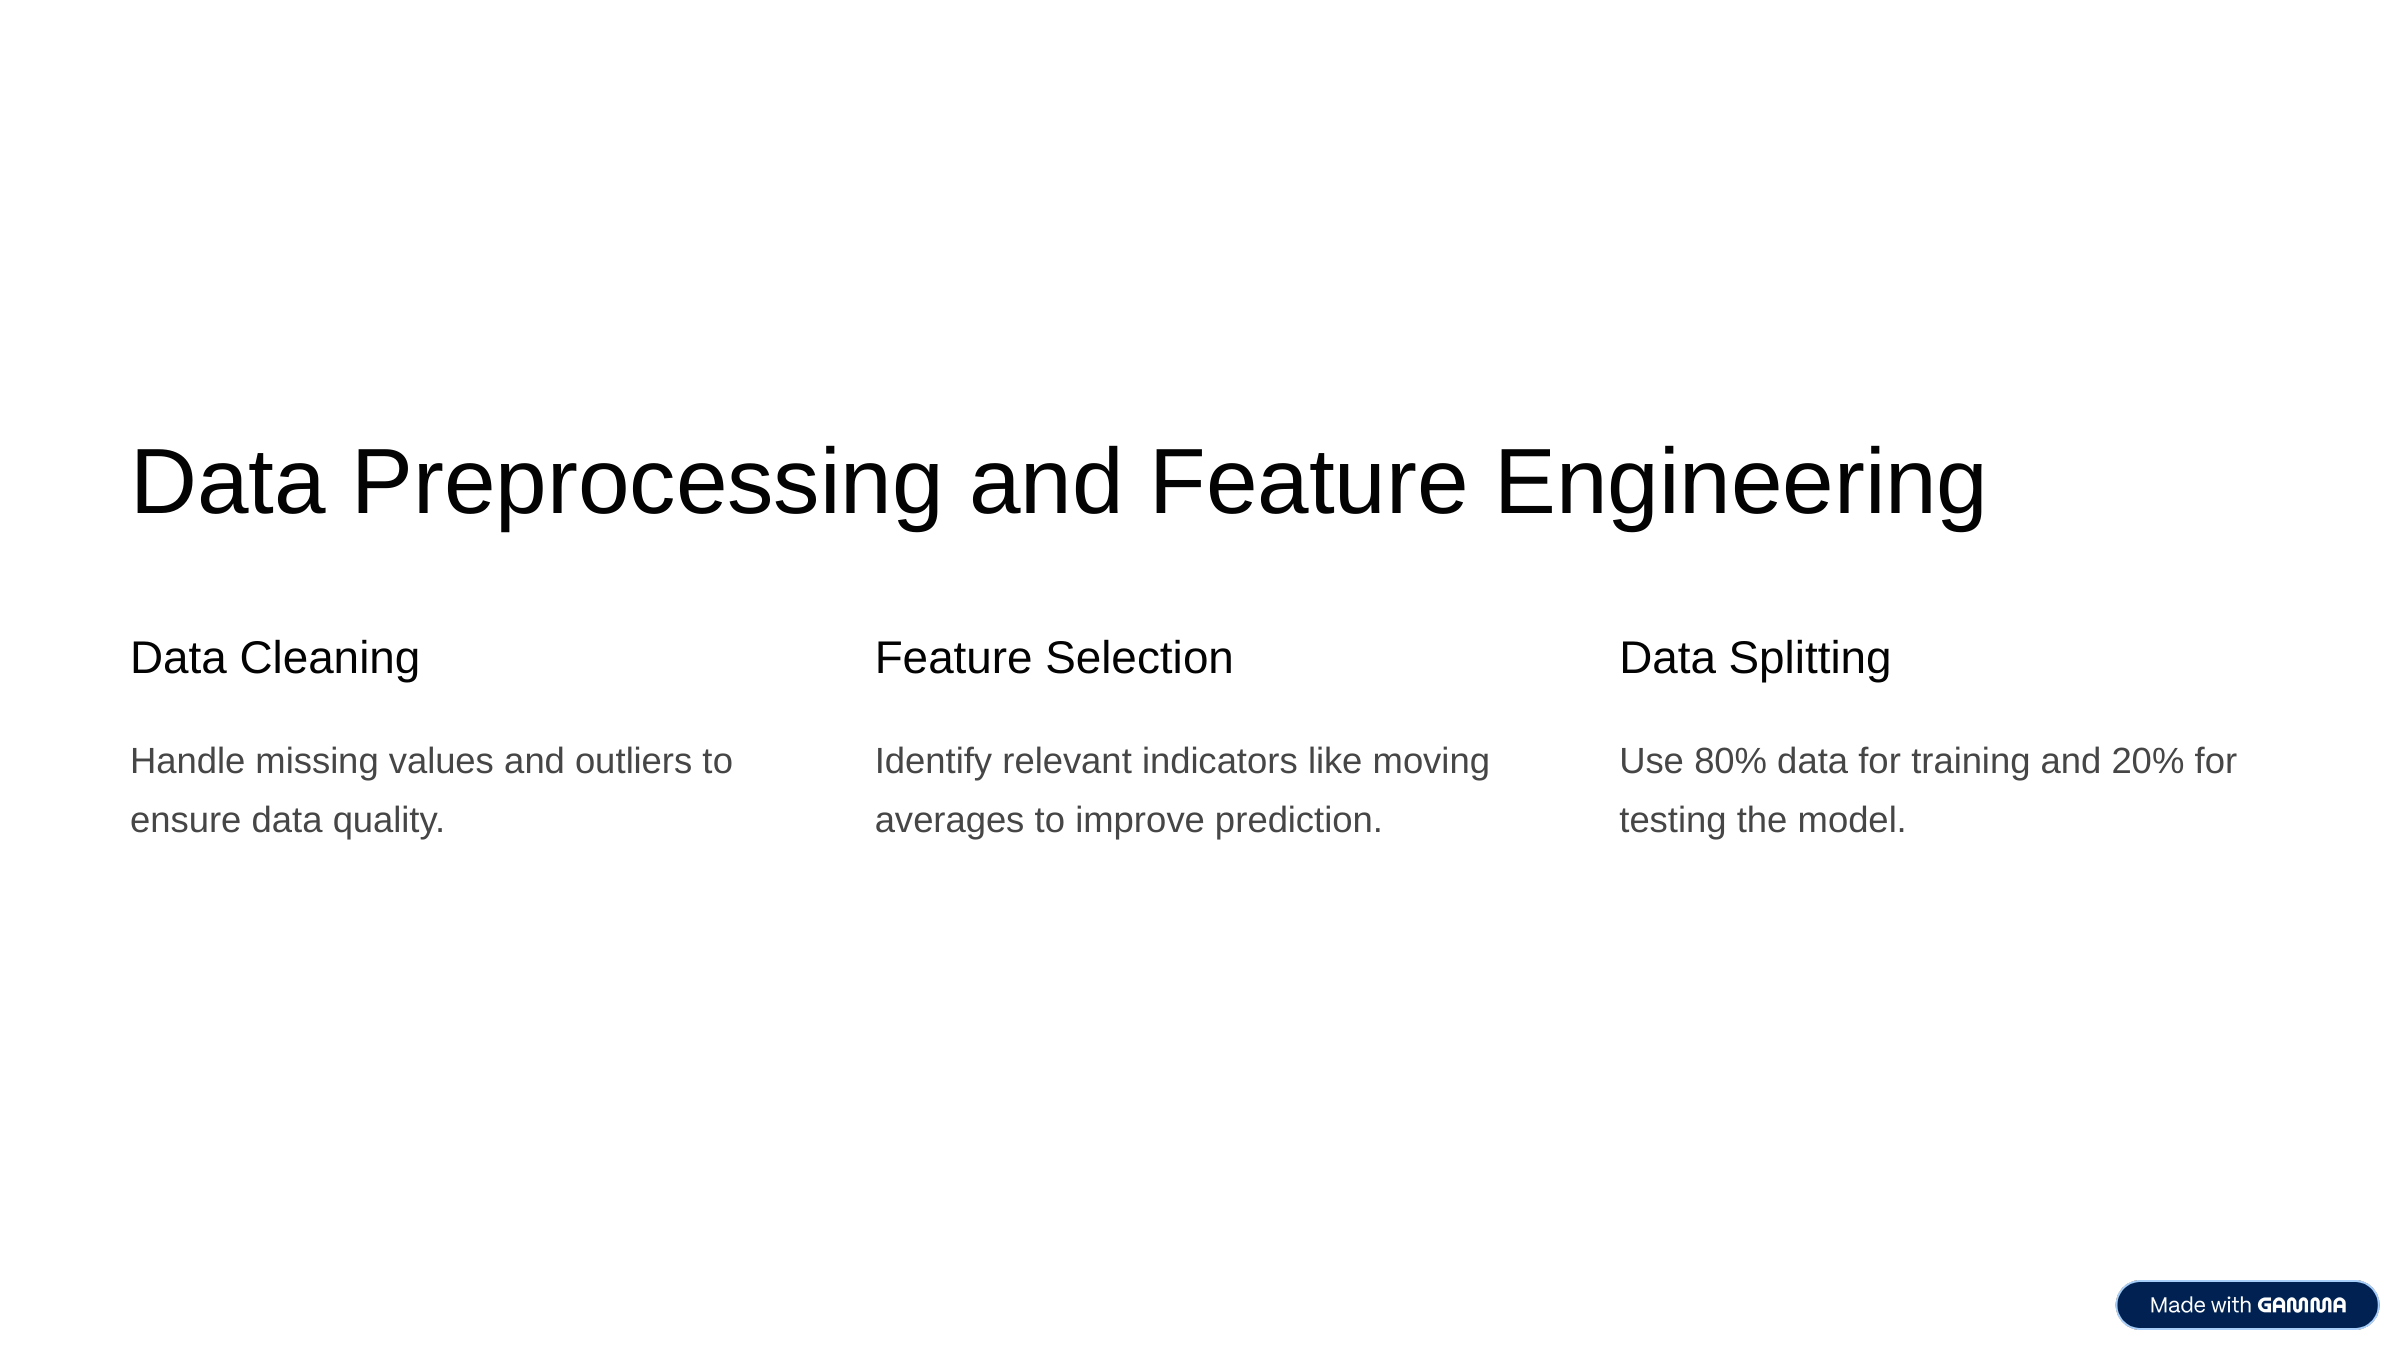

Data Preprocessing and Feature Engineering
Data Cleaning
Feature Selection
Data Splitting
Handle missing values and outliers to ensure data quality.
Identify relevant indicators like moving averages to improve prediction.
Use 80% data for training and 20% for testing the model.